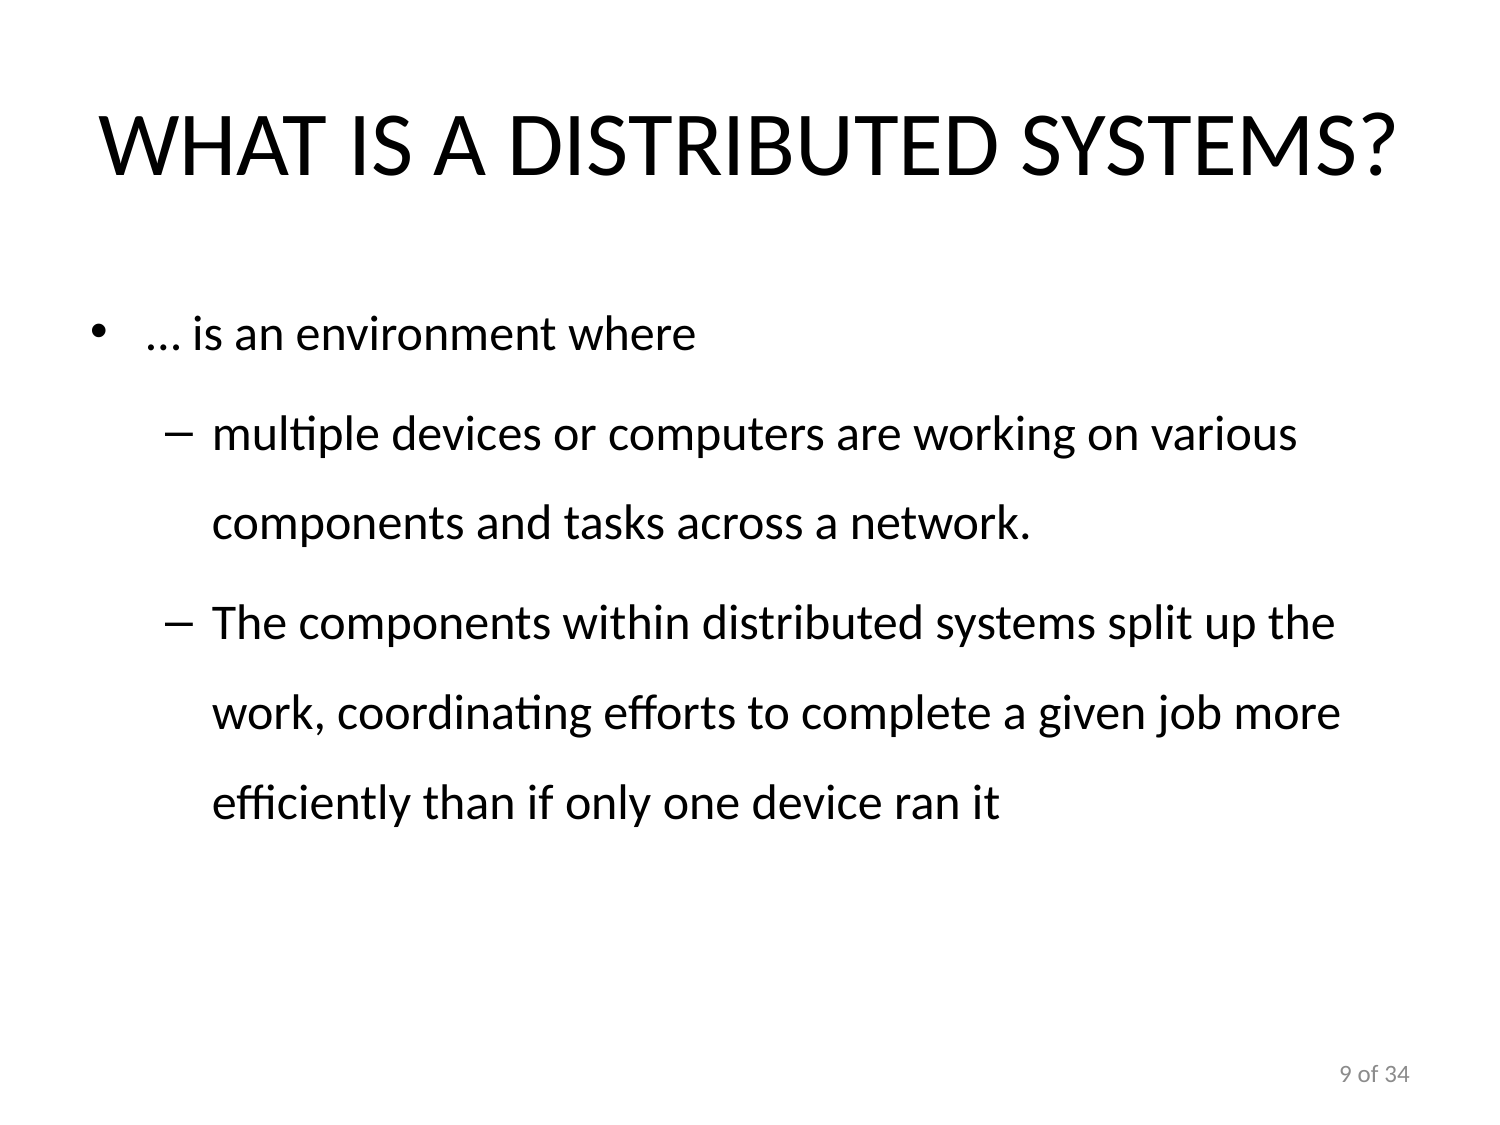

# What is a Distributed Systems?
… is an environment where
multiple devices or computers are working on various components and tasks across a network.
The components within distributed systems split up the work, coordinating efforts to complete a given job more efficiently than if only one device ran it
9 of 34